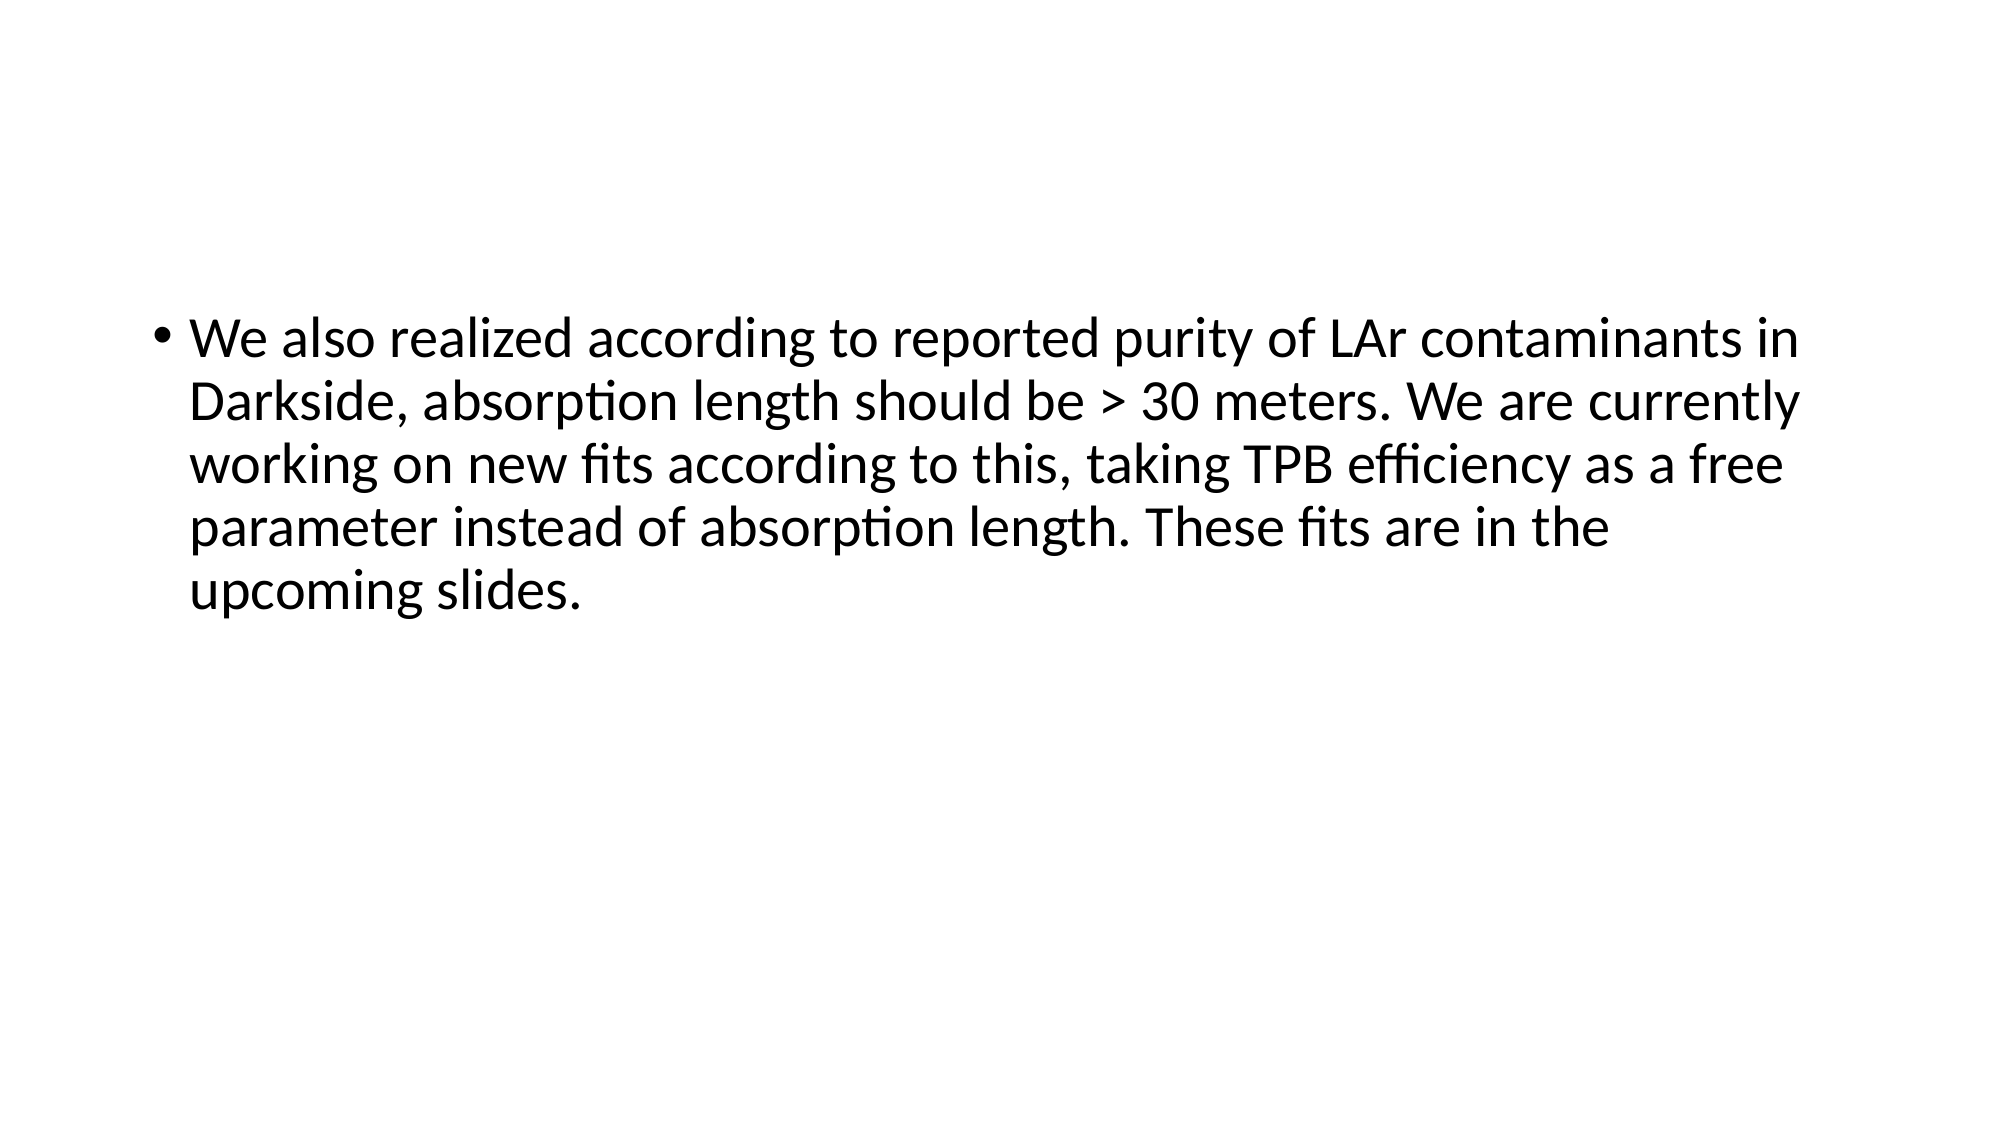

We also realized according to reported purity of LAr contaminants in Darkside, absorption length should be > 30 meters. We are currently working on new fits according to this, taking TPB efficiency as a free parameter instead of absorption length. These fits are in the upcoming slides.